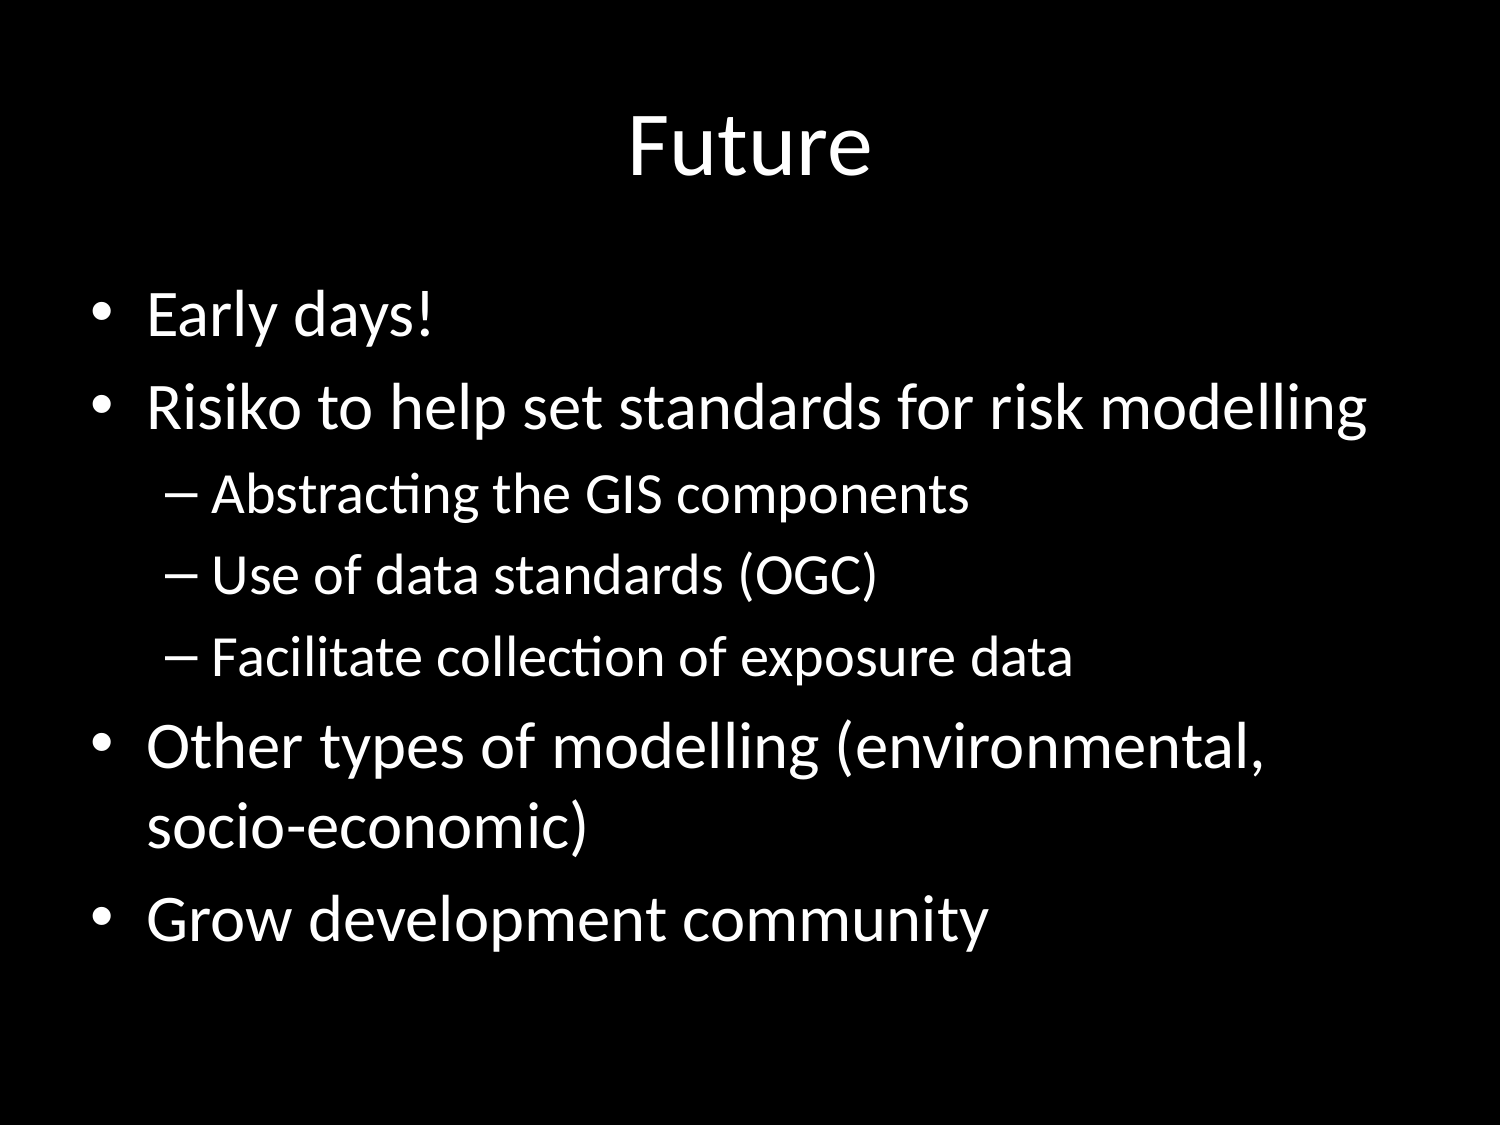

# Future
Early days!
Risiko to help set standards for risk modelling
Abstracting the GIS components
Use of data standards (OGC)
Facilitate collection of exposure data
Other types of modelling (environmental, socio-economic)
Grow development community